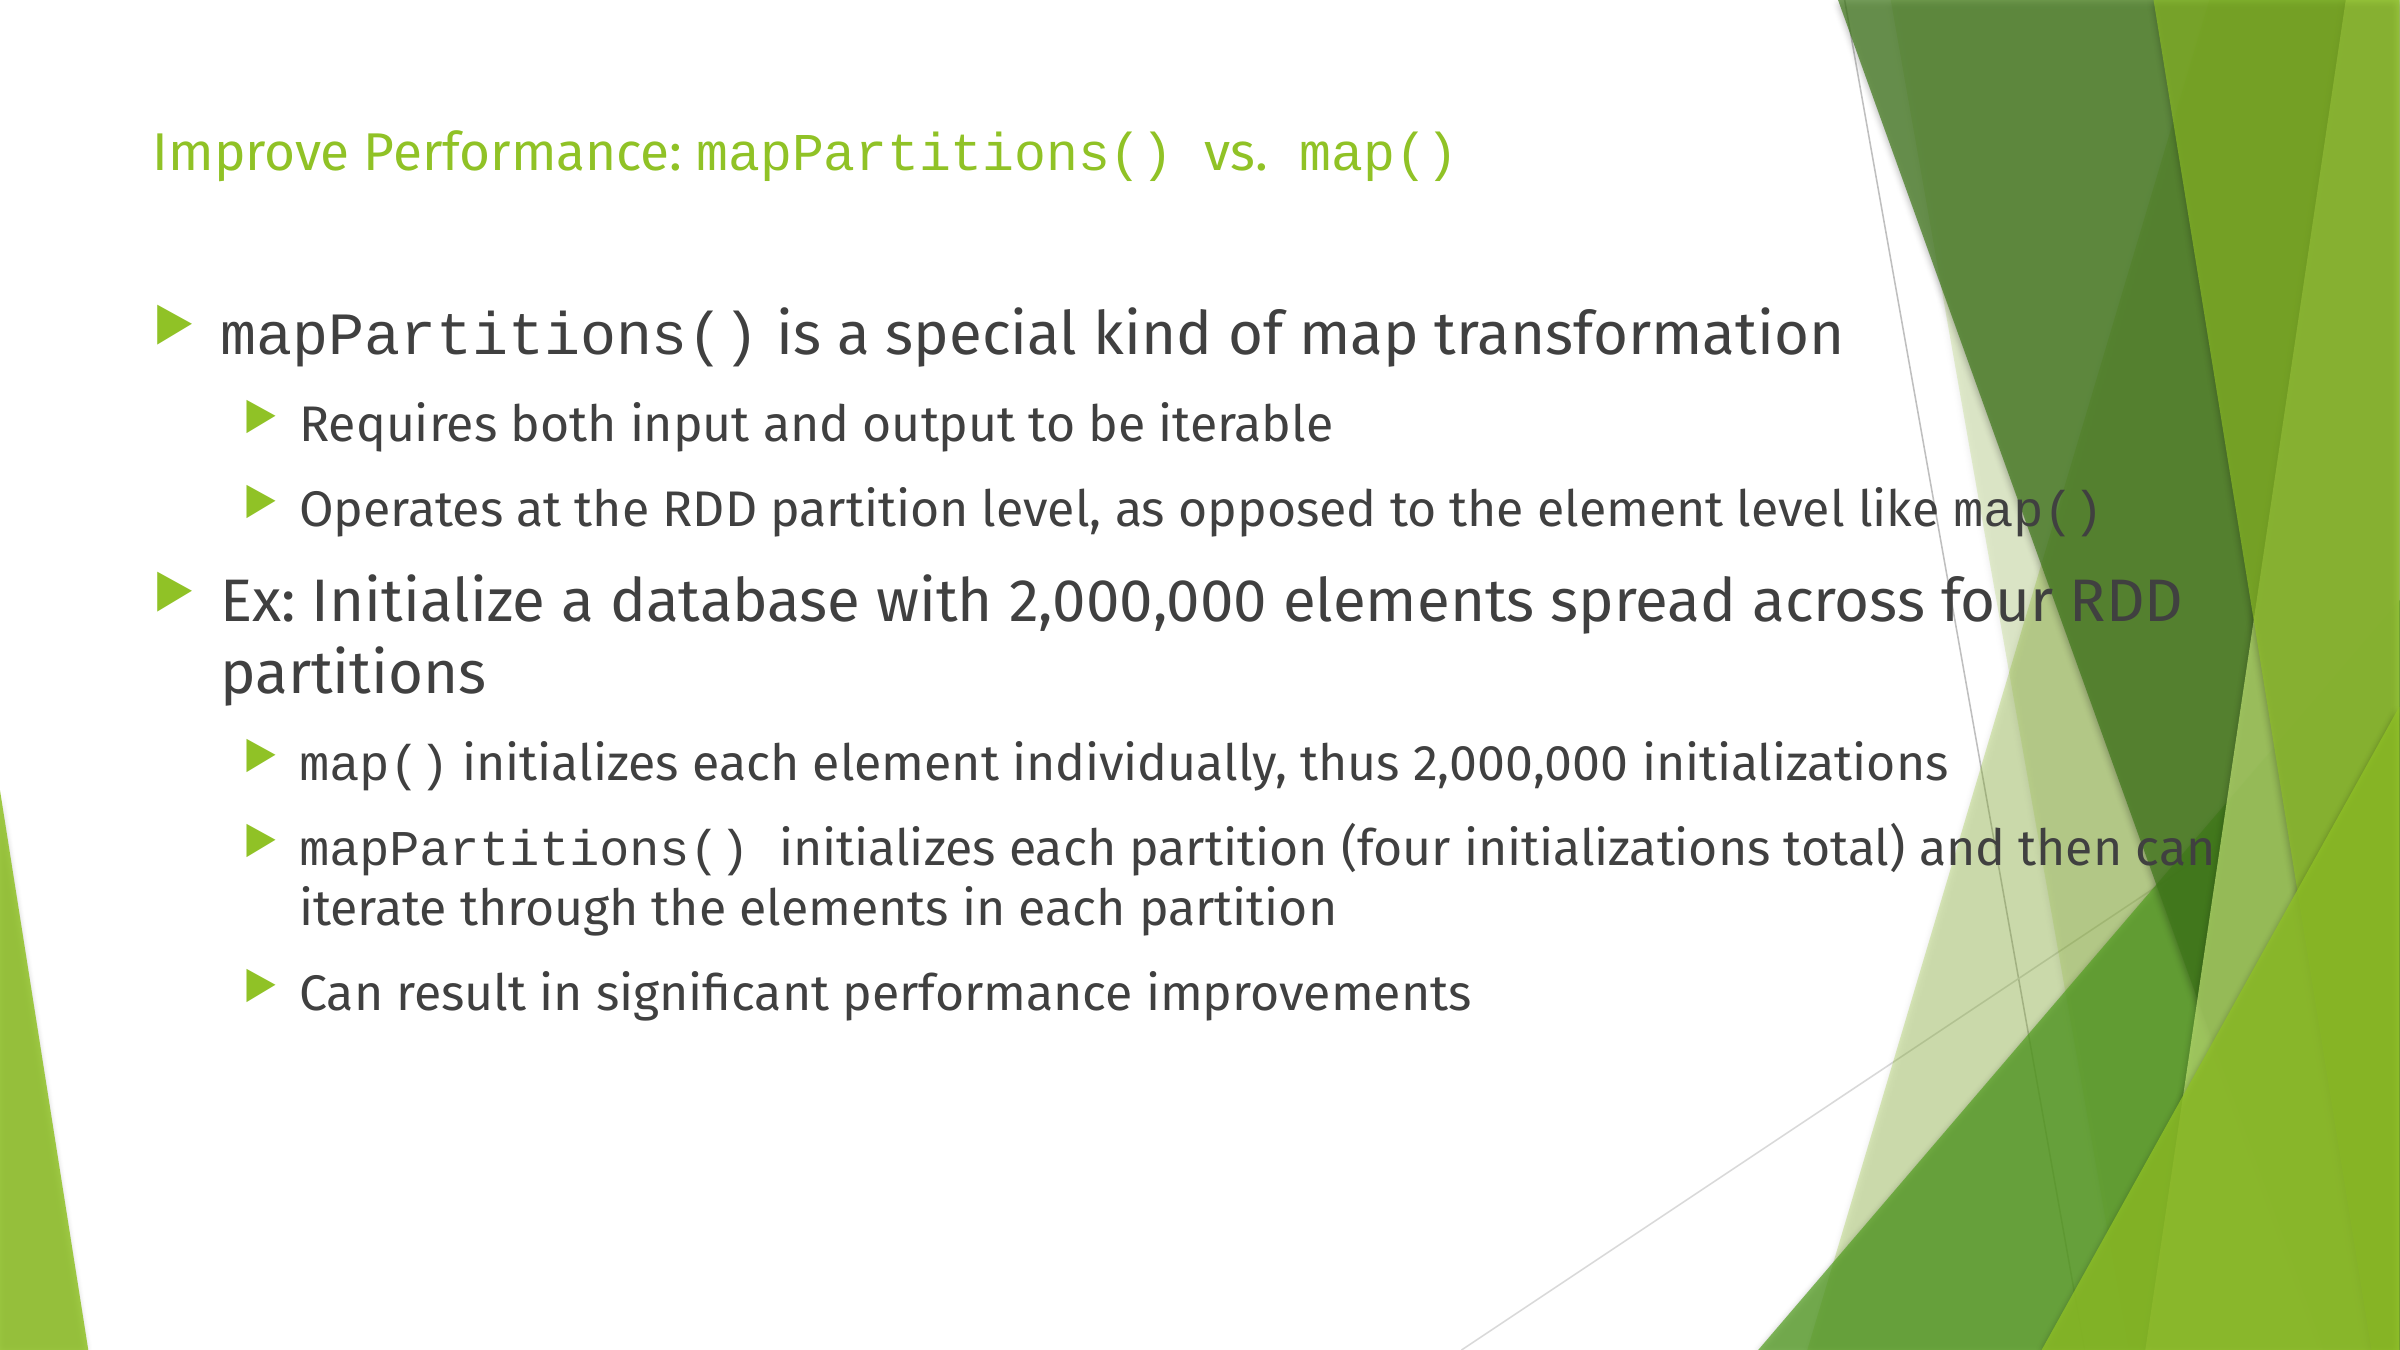

# Improve Performance: mapPartitions() vs. map()
mapPartitions() is a special kind of map transformation
Requires both input and output to be iterable
Operates at the RDD partition level, as opposed to the element level like map()
Ex: Initialize a database with 2,000,000 elements spread across four RDD partitions
map() initializes each element individually, thus 2,000,000 initializations
mapPartitions() initializes each partition (four initializations total) and then can iterate through the elements in each partition
Can result in significant performance improvements